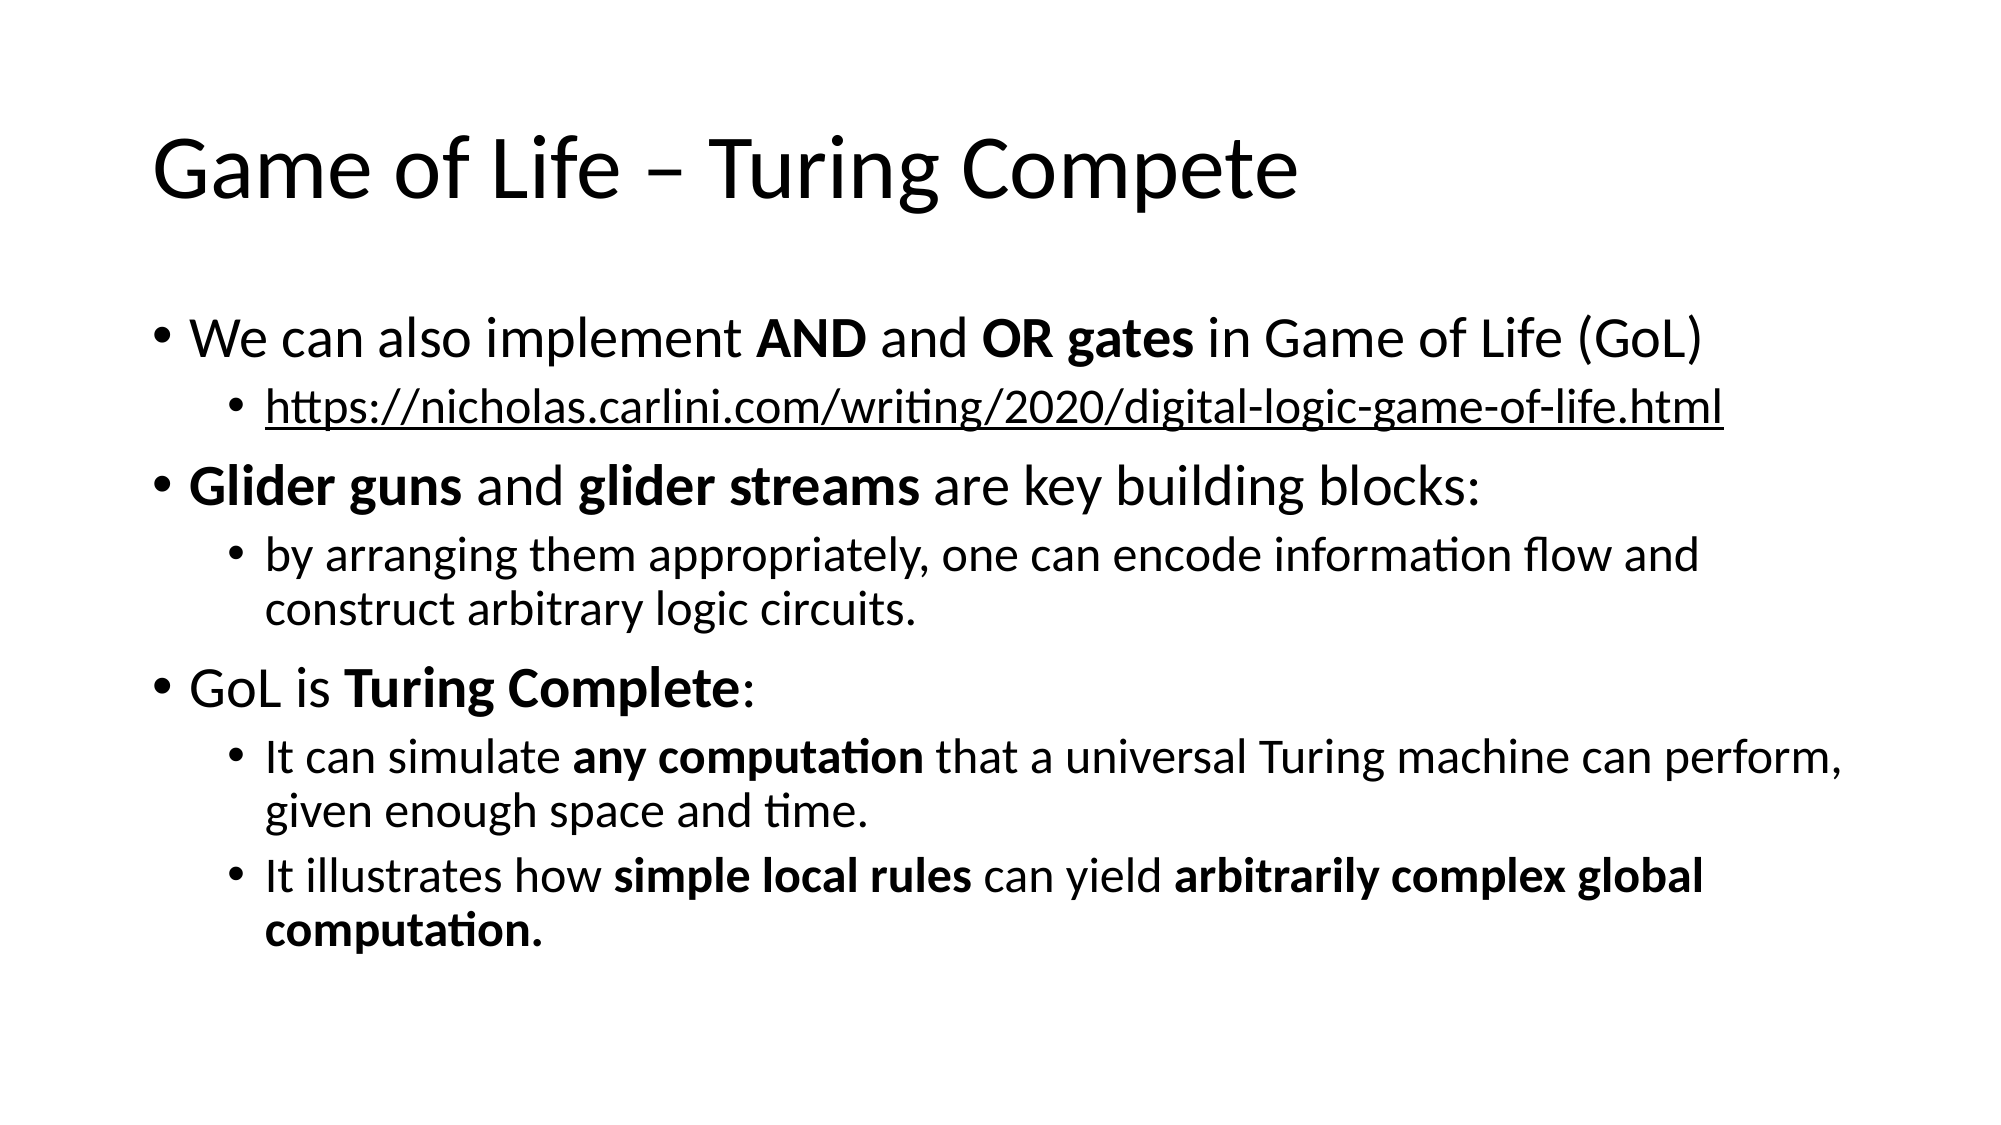

# Game of Life – Turing Compete
We can also implement AND and OR gates in Game of Life (GoL)
https://nicholas.carlini.com/writing/2020/digital-logic-game-of-life.html
Glider guns and glider streams are key building blocks:
by arranging them appropriately, one can encode information flow and construct arbitrary logic circuits.
GoL is Turing Complete:
It can simulate any computation that a universal Turing machine can perform, given enough space and time.
It illustrates how simple local rules can yield arbitrarily complex global computation.